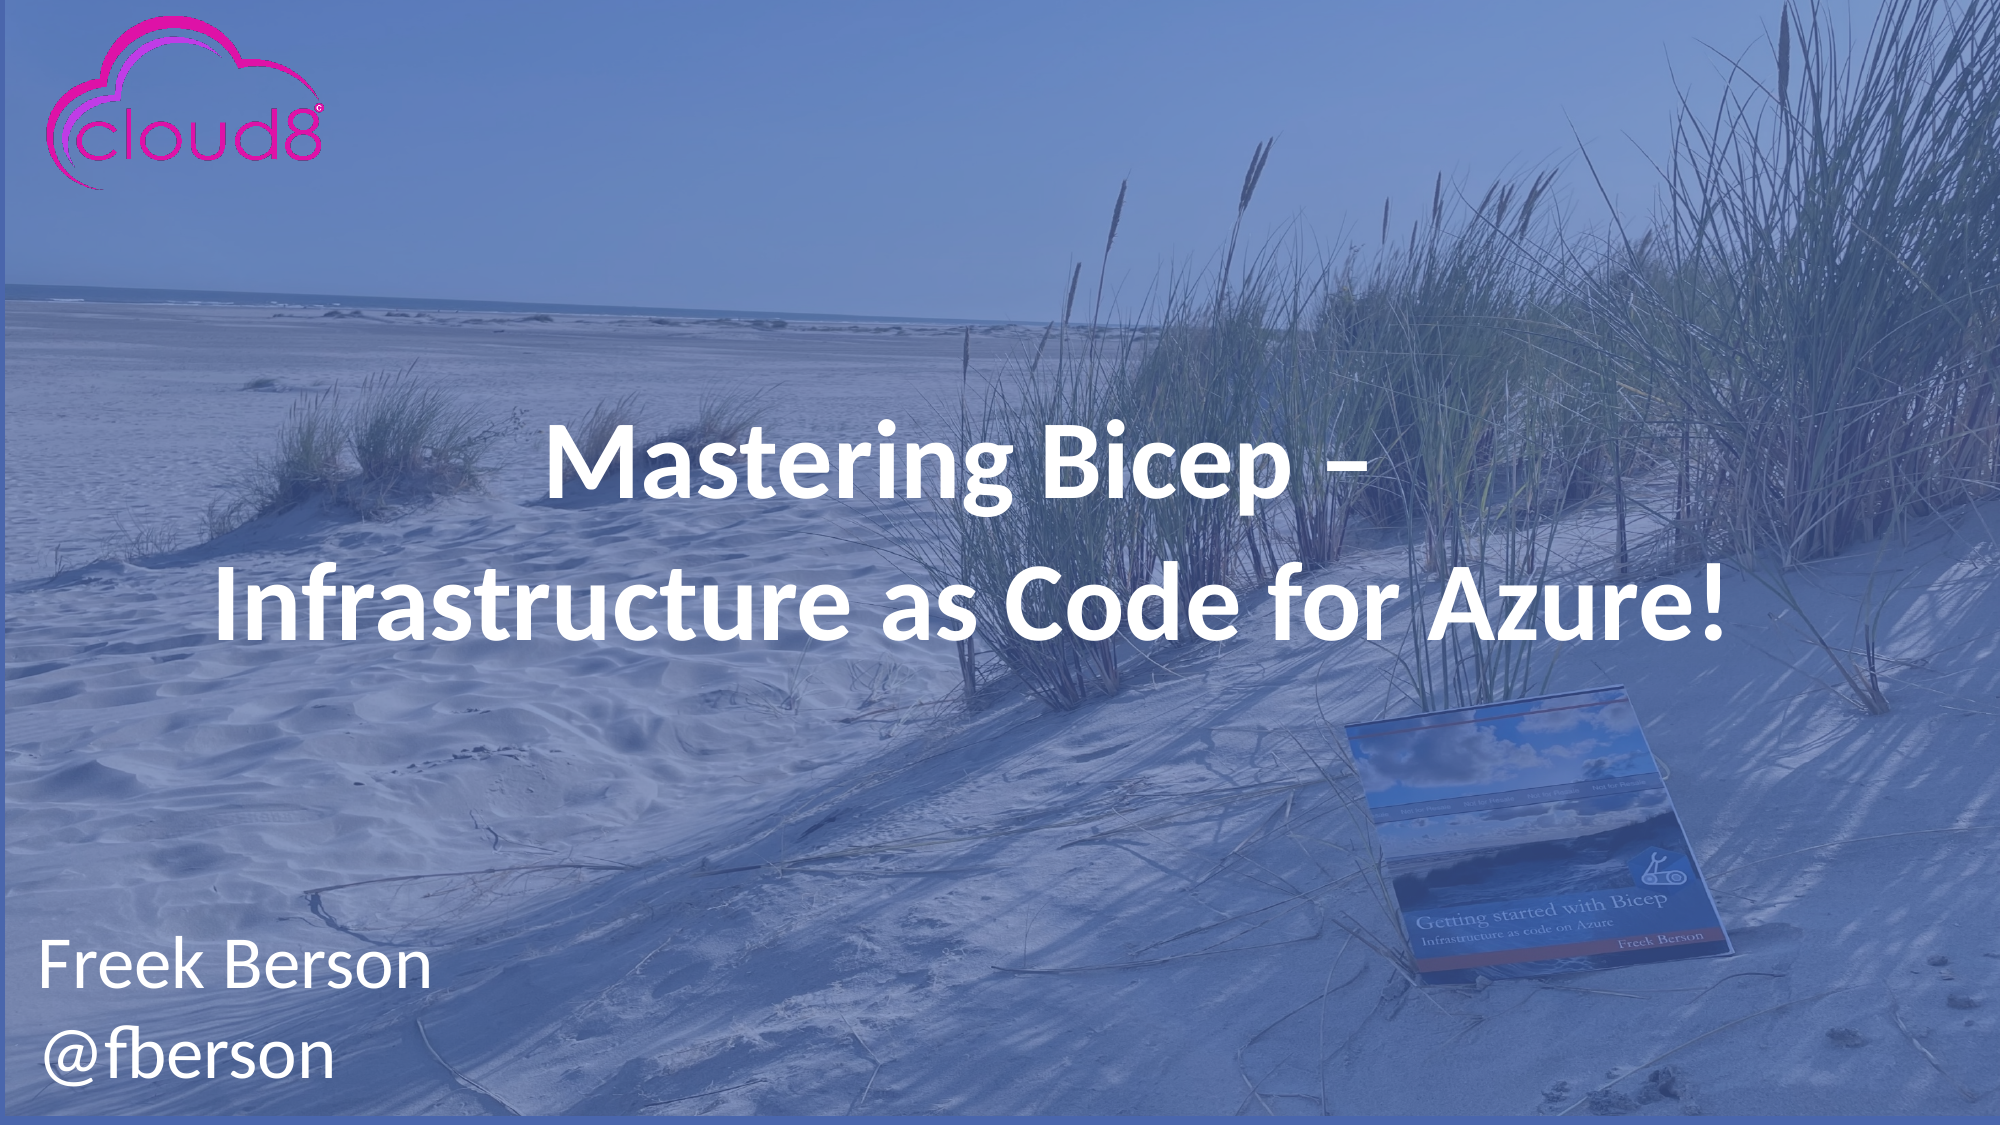

Mastering Bicep –
Infrastructure as Code for Azure!
Freek Berson
@fberson